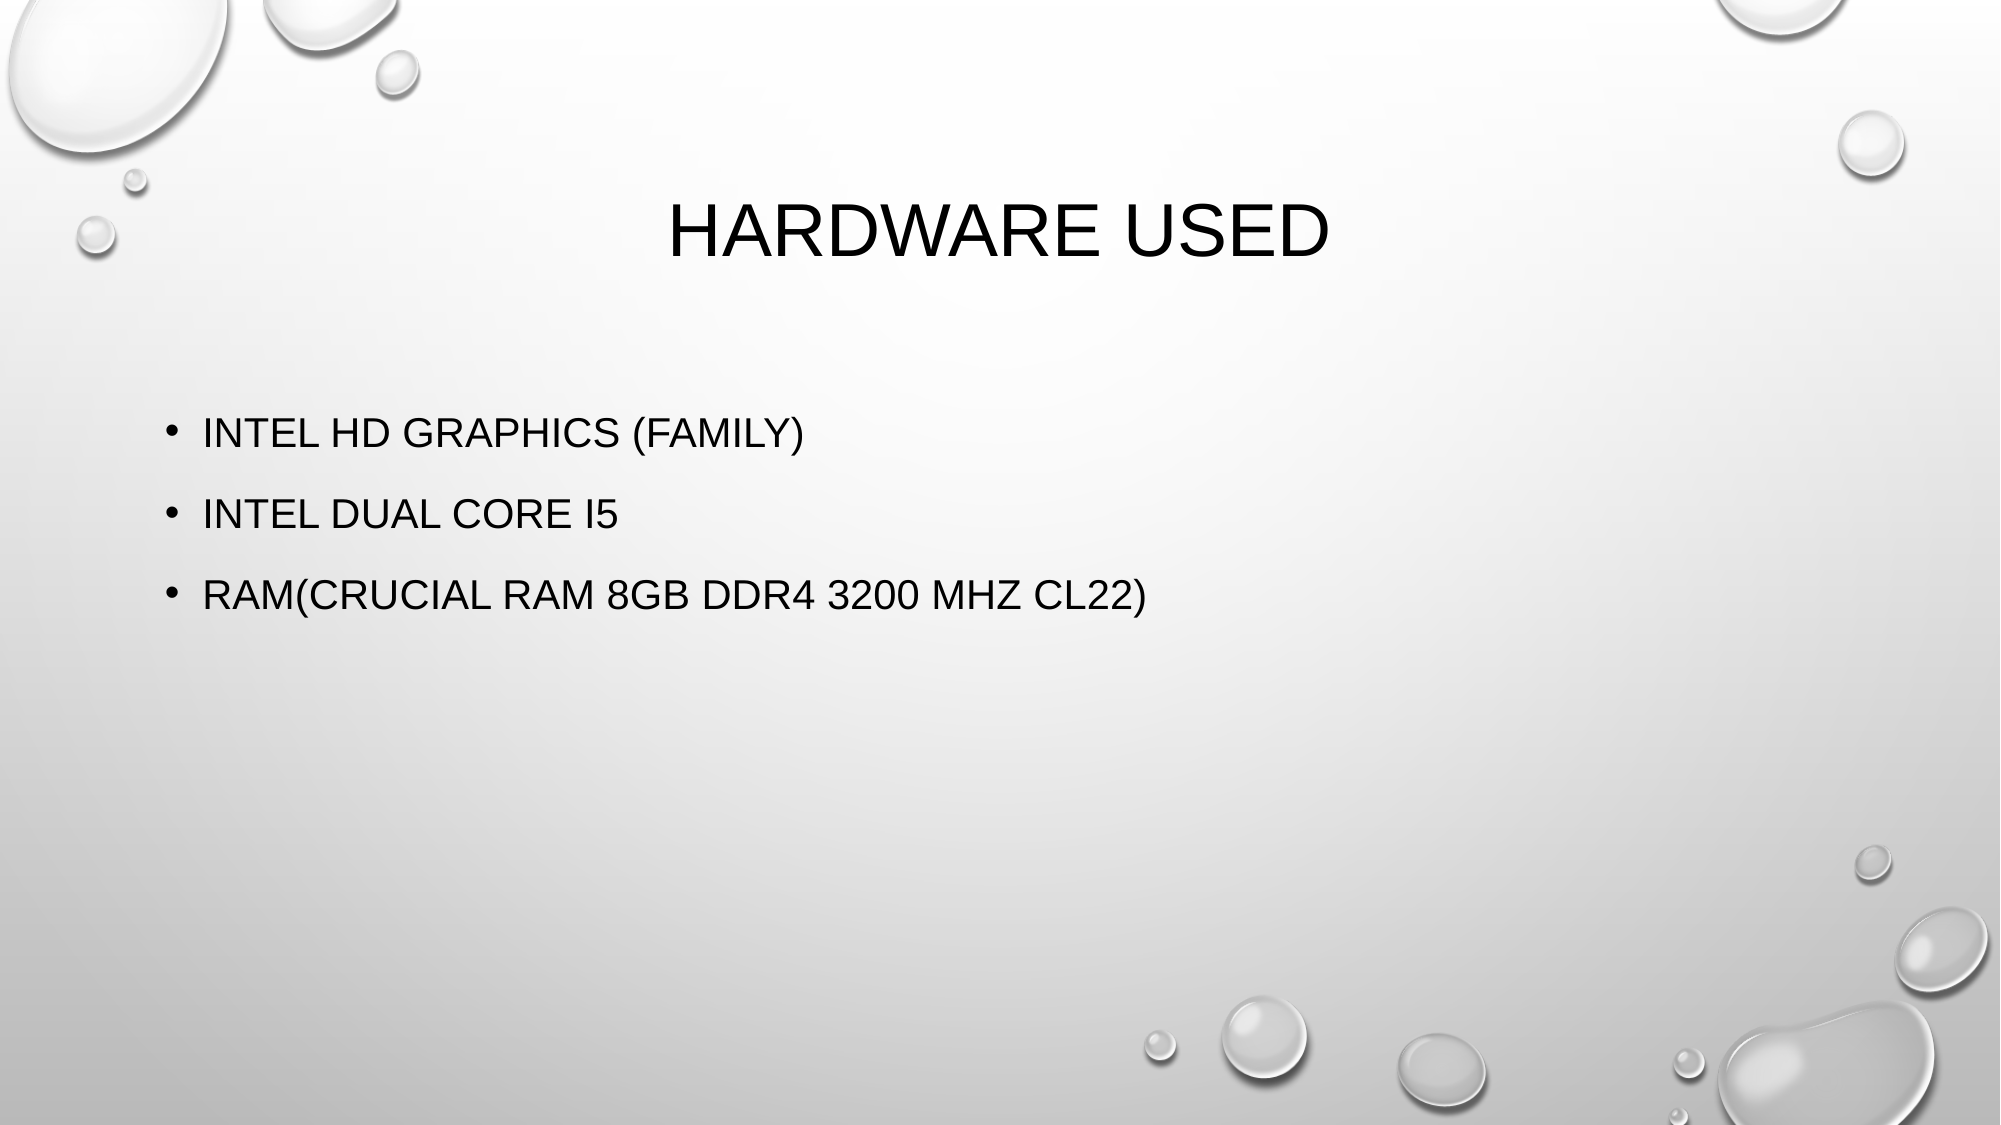

# Hardware used
Intel hd graphics (family)
Intel dual core i5
Ram(crucial ram 8gb ddr4 3200 mhz cl22)